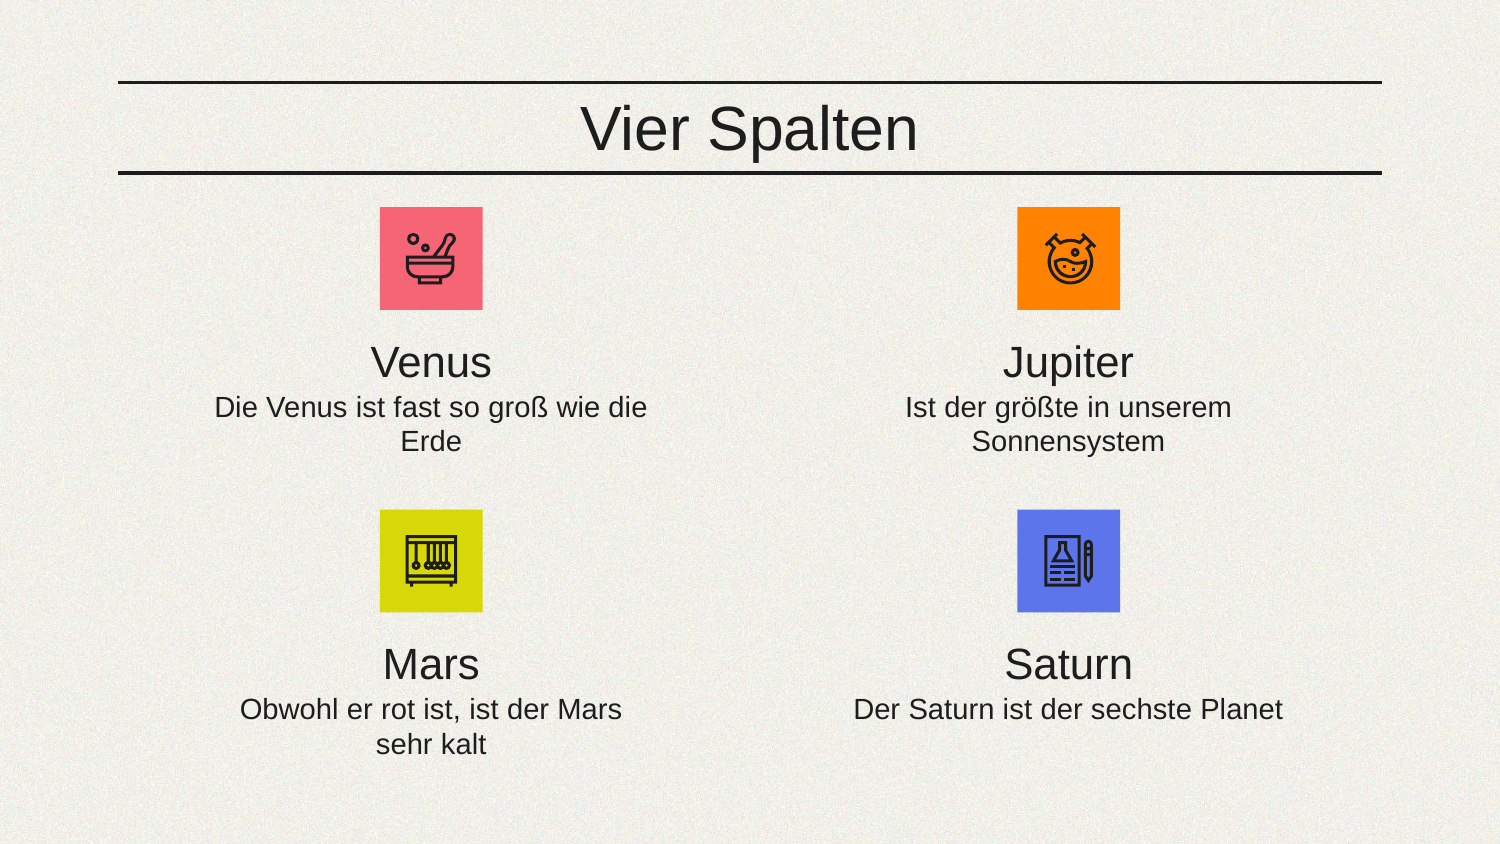

# Vier Spalten

Venus
Jupiter
Die Venus ist fast so groß wie die Erde
Ist der größte in unserem Sonnensystem

Mars
Saturn
Obwohl er rot ist, ist der Mars sehr kalt
Der Saturn ist der sechste Planet